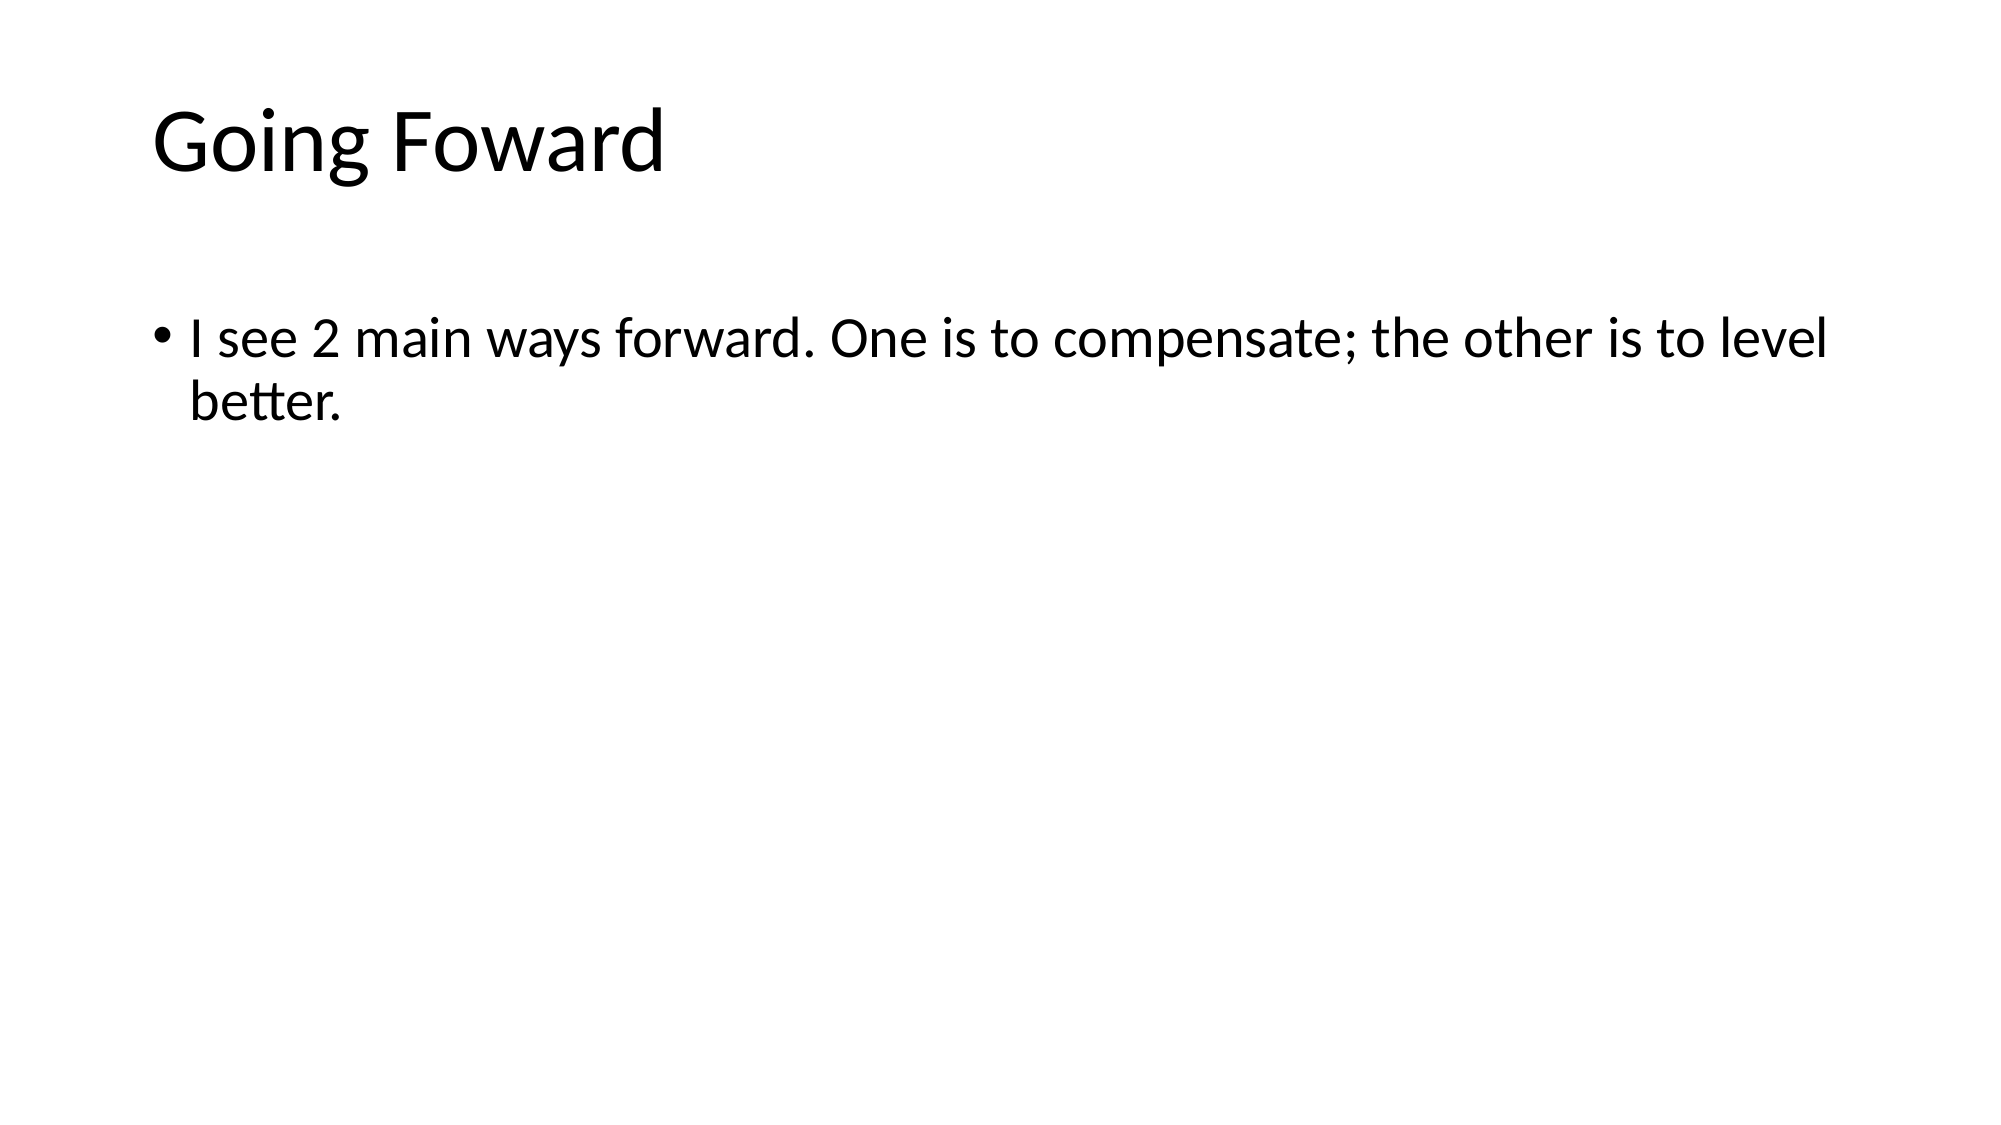

# Going Foward
I see 2 main ways forward. One is to compensate; the other is to level better.